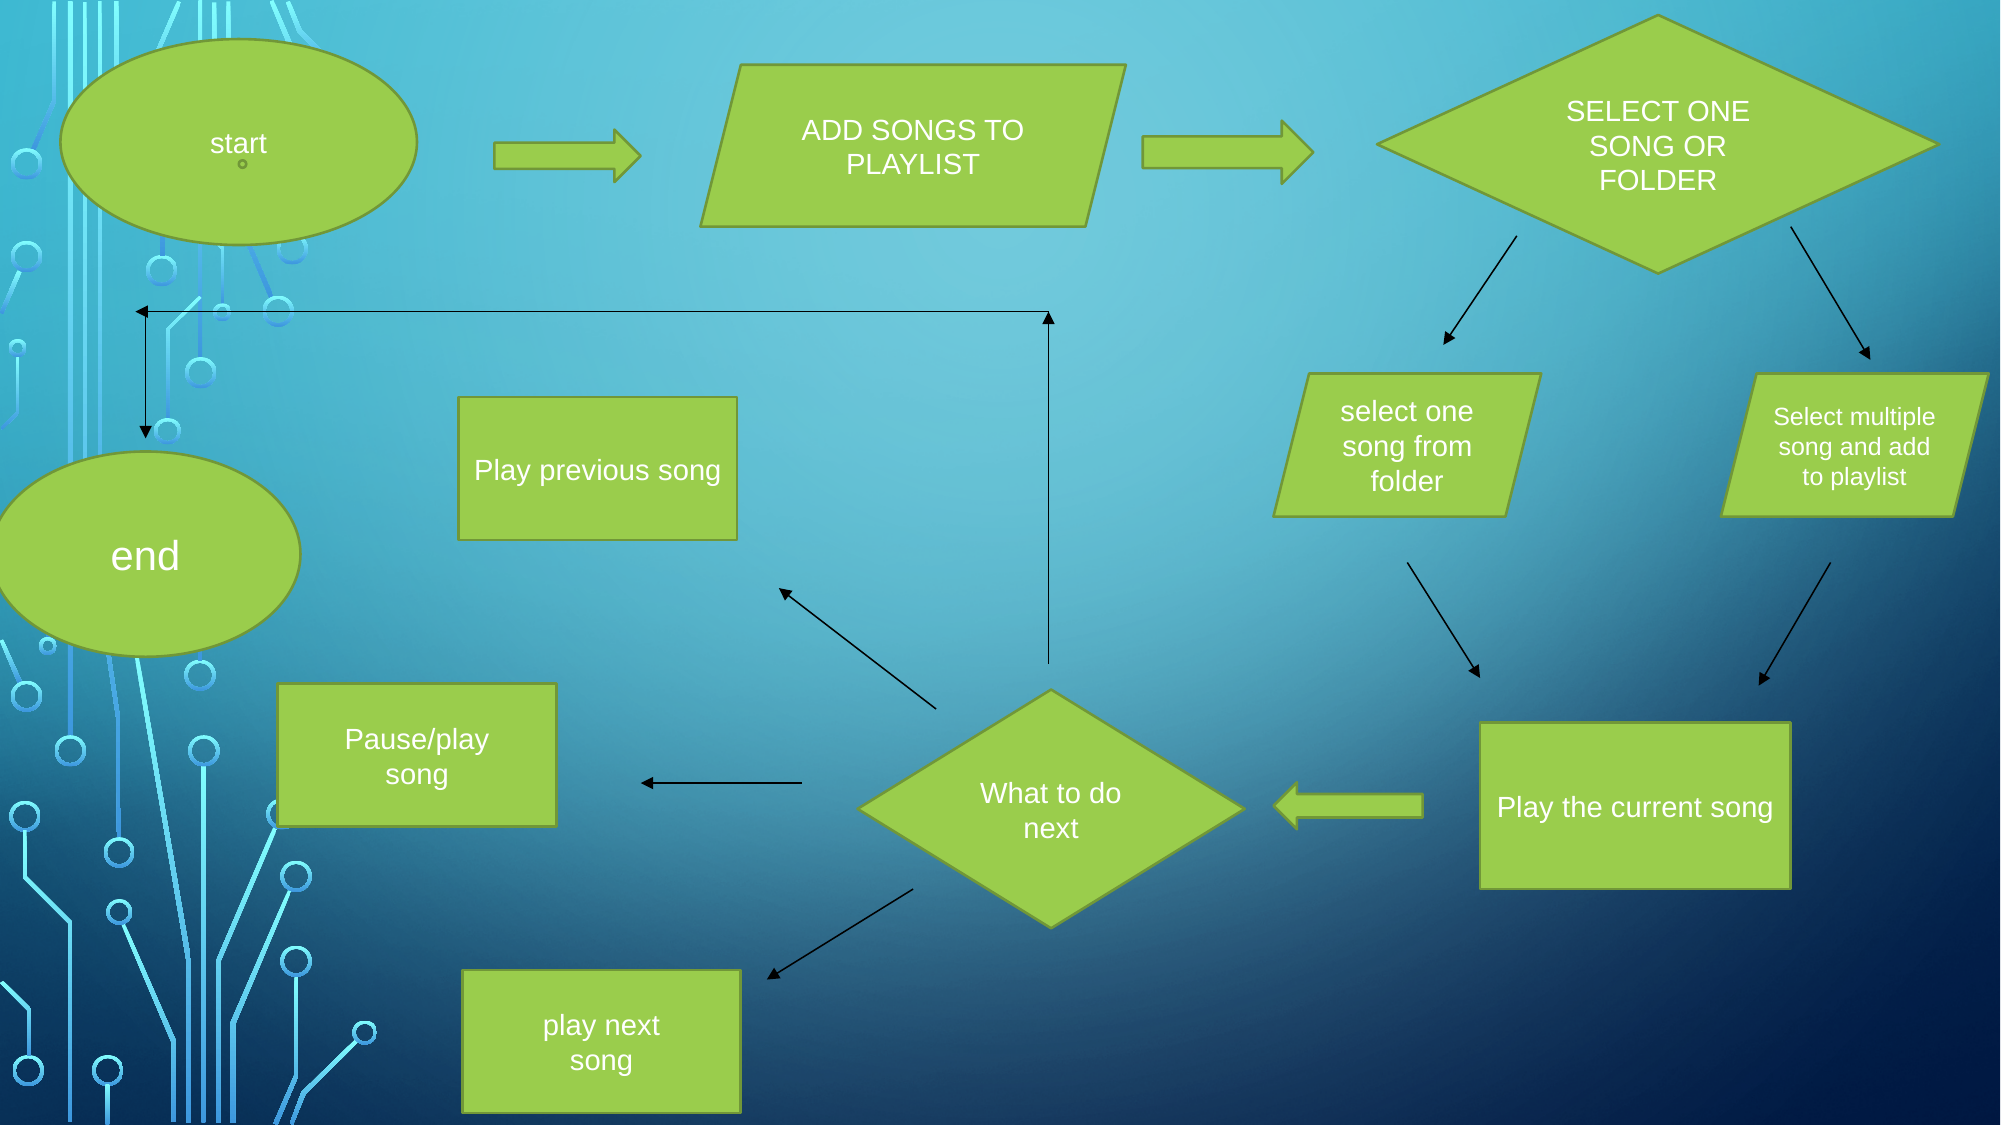

SELECT ONE SONG OR FOLDER
start
ADD SONGS TO PLAYLIST

select one song from folder
Select multiple song and add to playlist
Play previous song
end
Pause/play
song
What to do next
Play the current song

play next
song